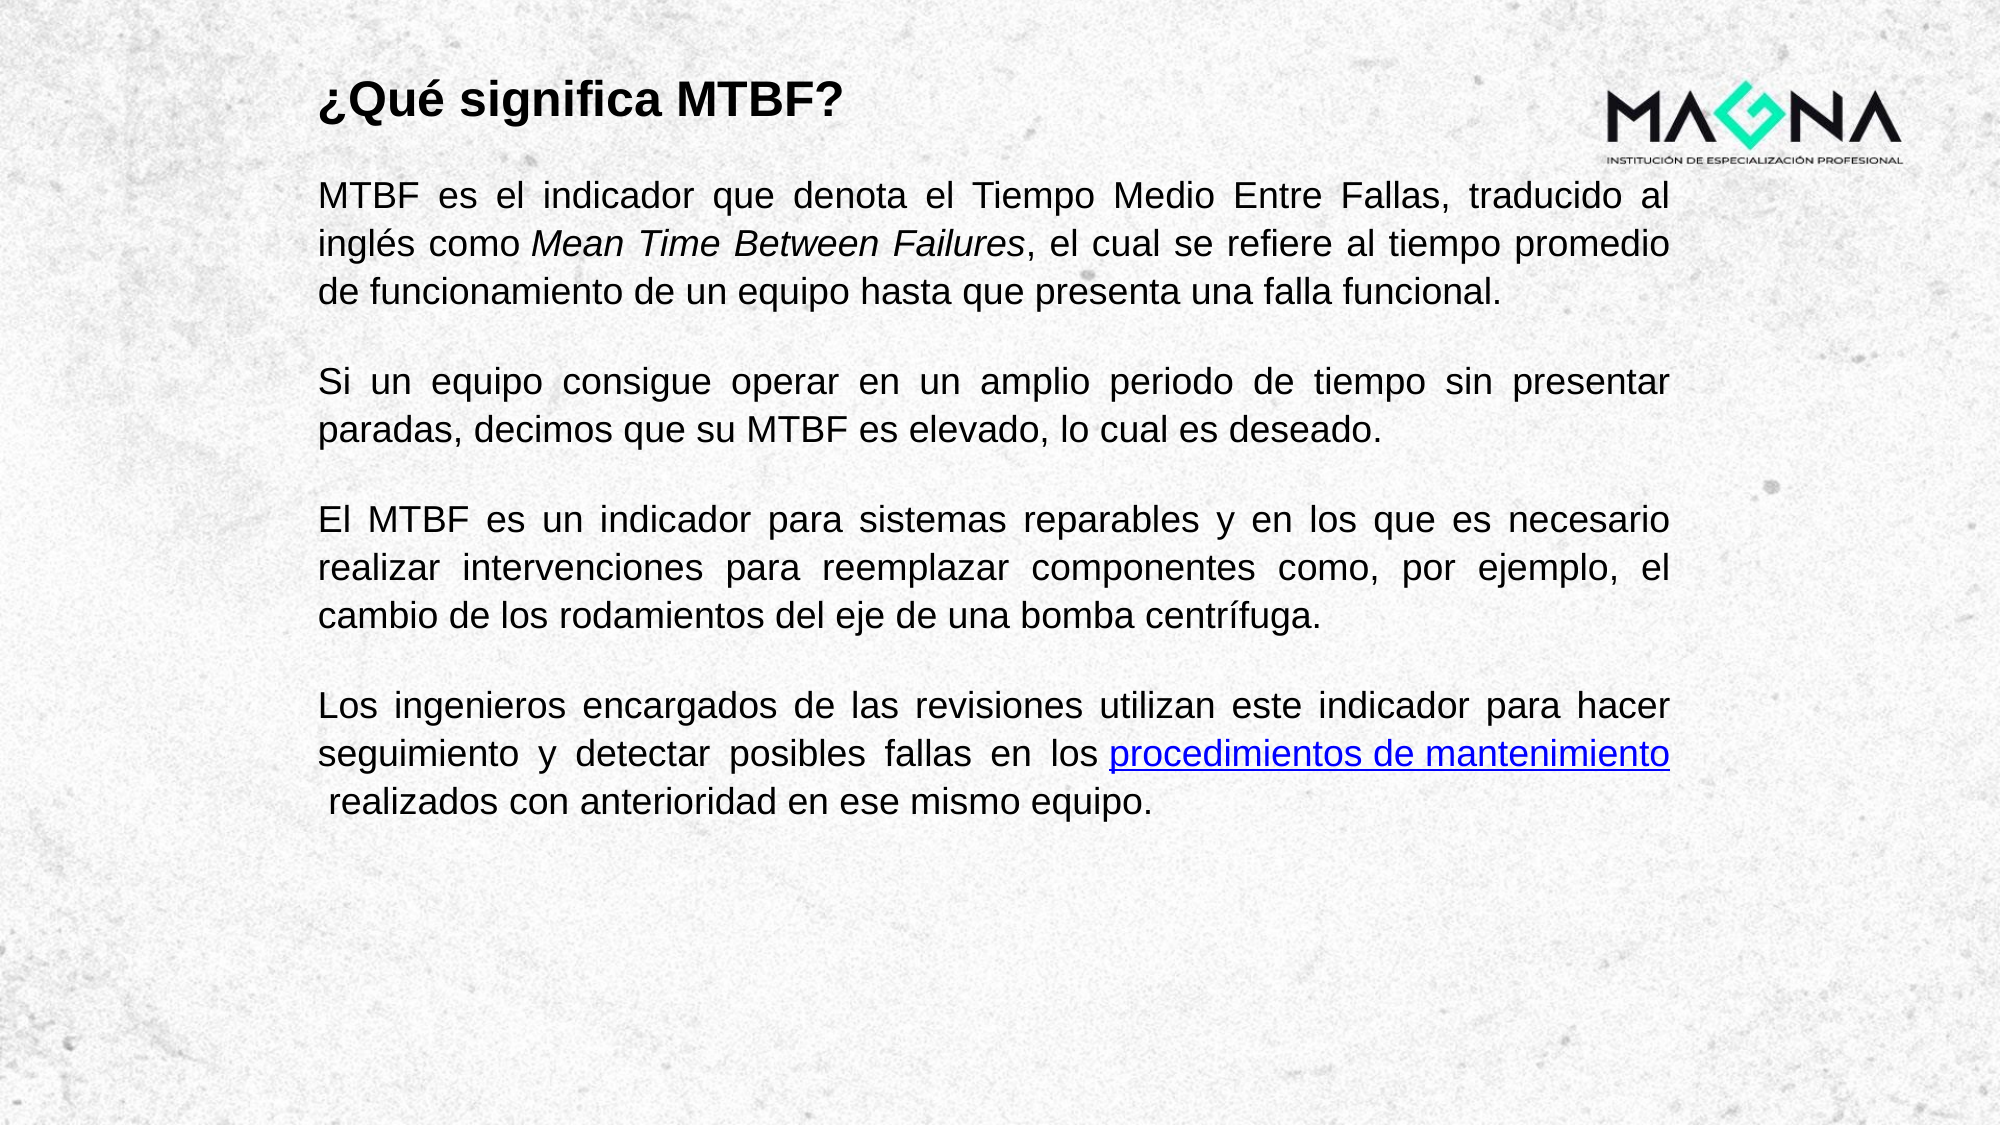

¿Qué significa MTBF?
MTBF es el indicador que denota el Tiempo Medio Entre Fallas, traducido al inglés como Mean Time Between Failures, el cual se refiere al tiempo promedio de funcionamiento de un equipo hasta que presenta una falla funcional.
Si un equipo consigue operar en un amplio periodo de tiempo sin presentar paradas, decimos que su MTBF es elevado, lo cual es deseado.
El MTBF es un indicador para sistemas reparables y en los que es necesario realizar intervenciones para reemplazar componentes como, por ejemplo, el cambio de los rodamientos del eje de una bomba centrífuga.
Los ingenieros encargados de las revisiones utilizan este indicador para hacer seguimiento y detectar posibles fallas en los procedimientos de mantenimiento realizados con anterioridad en ese mismo equipo.